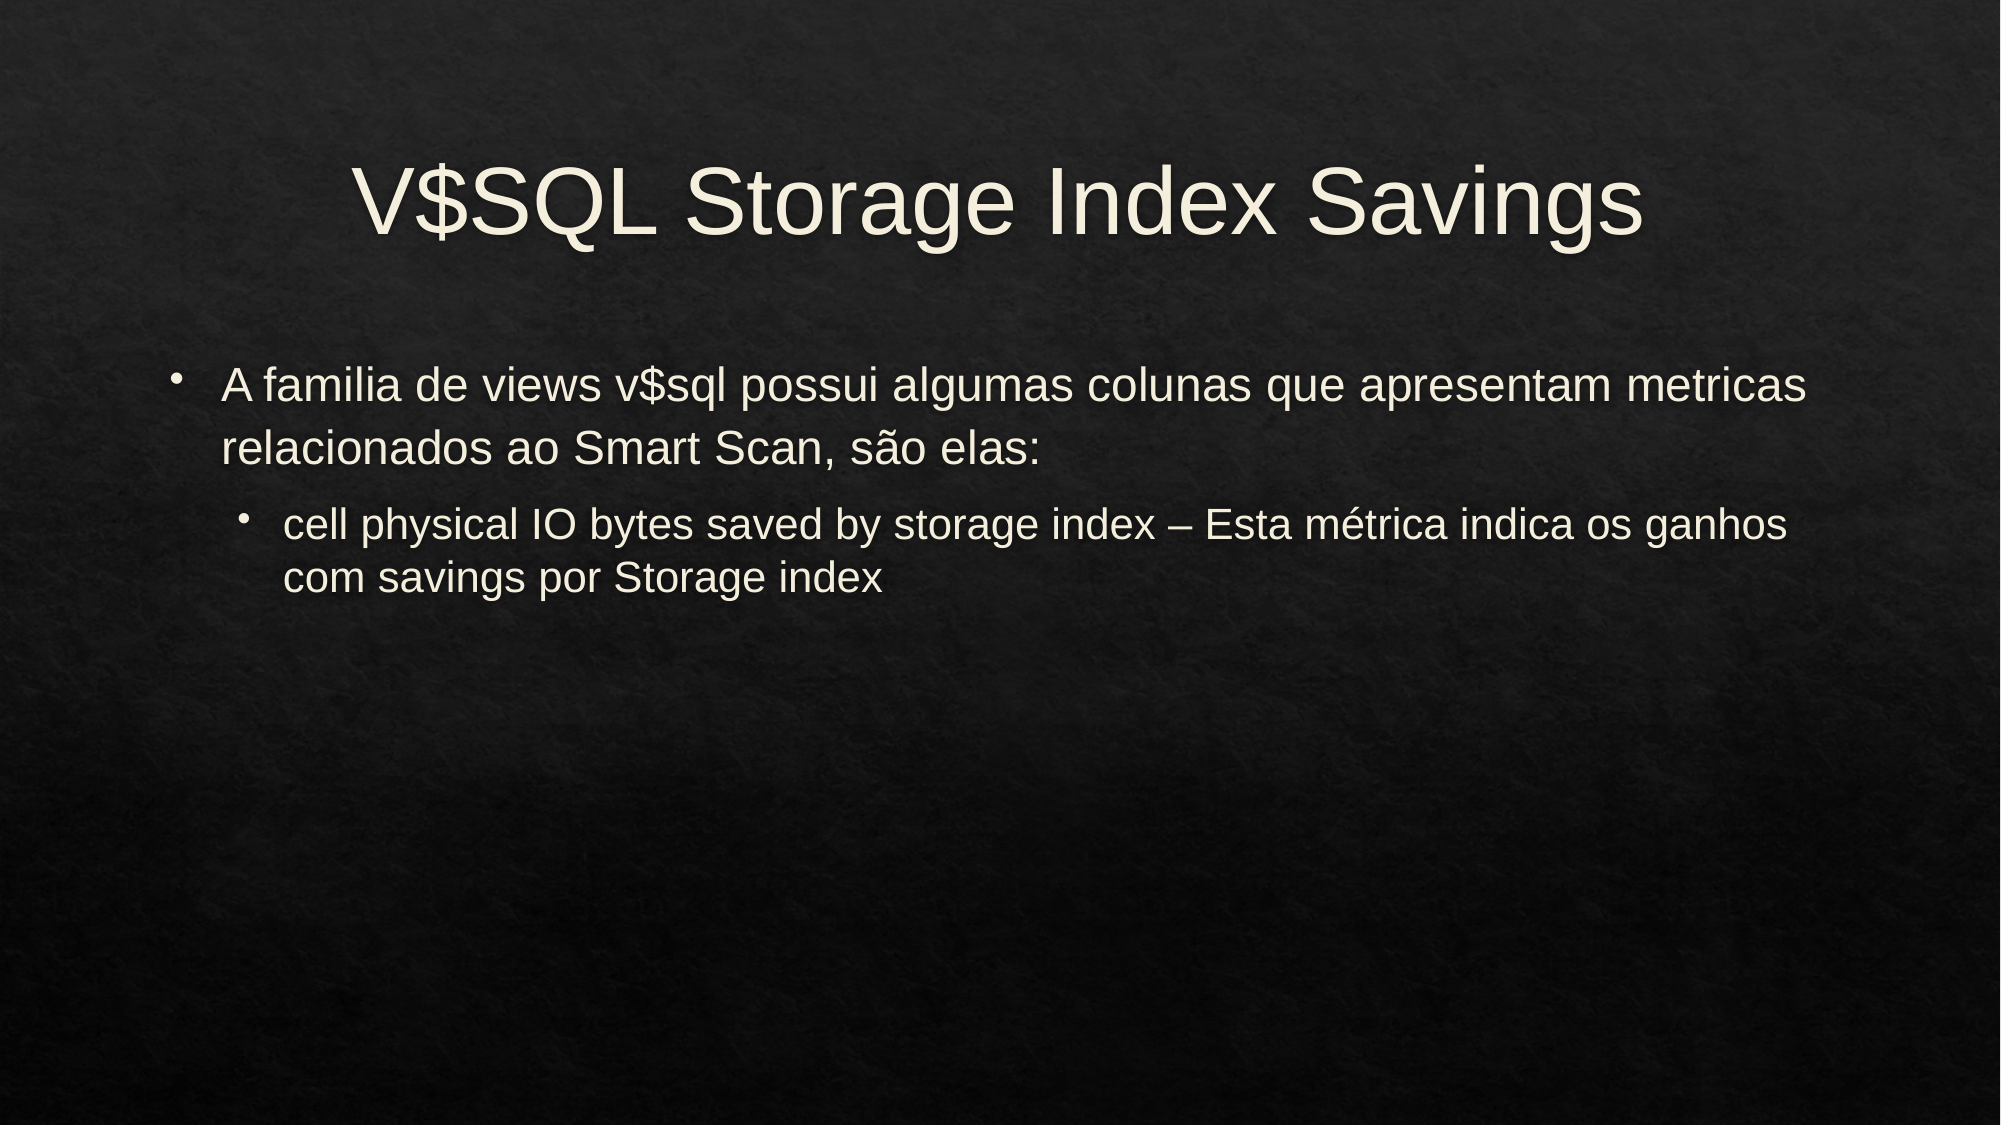

# V$SQL Storage Index Savings
A familia de views v$sql possui algumas colunas que apresentam metricas relacionados ao Smart Scan, são elas:
cell physical IO bytes saved by storage index – Esta métrica indica os ganhos com savings por Storage index